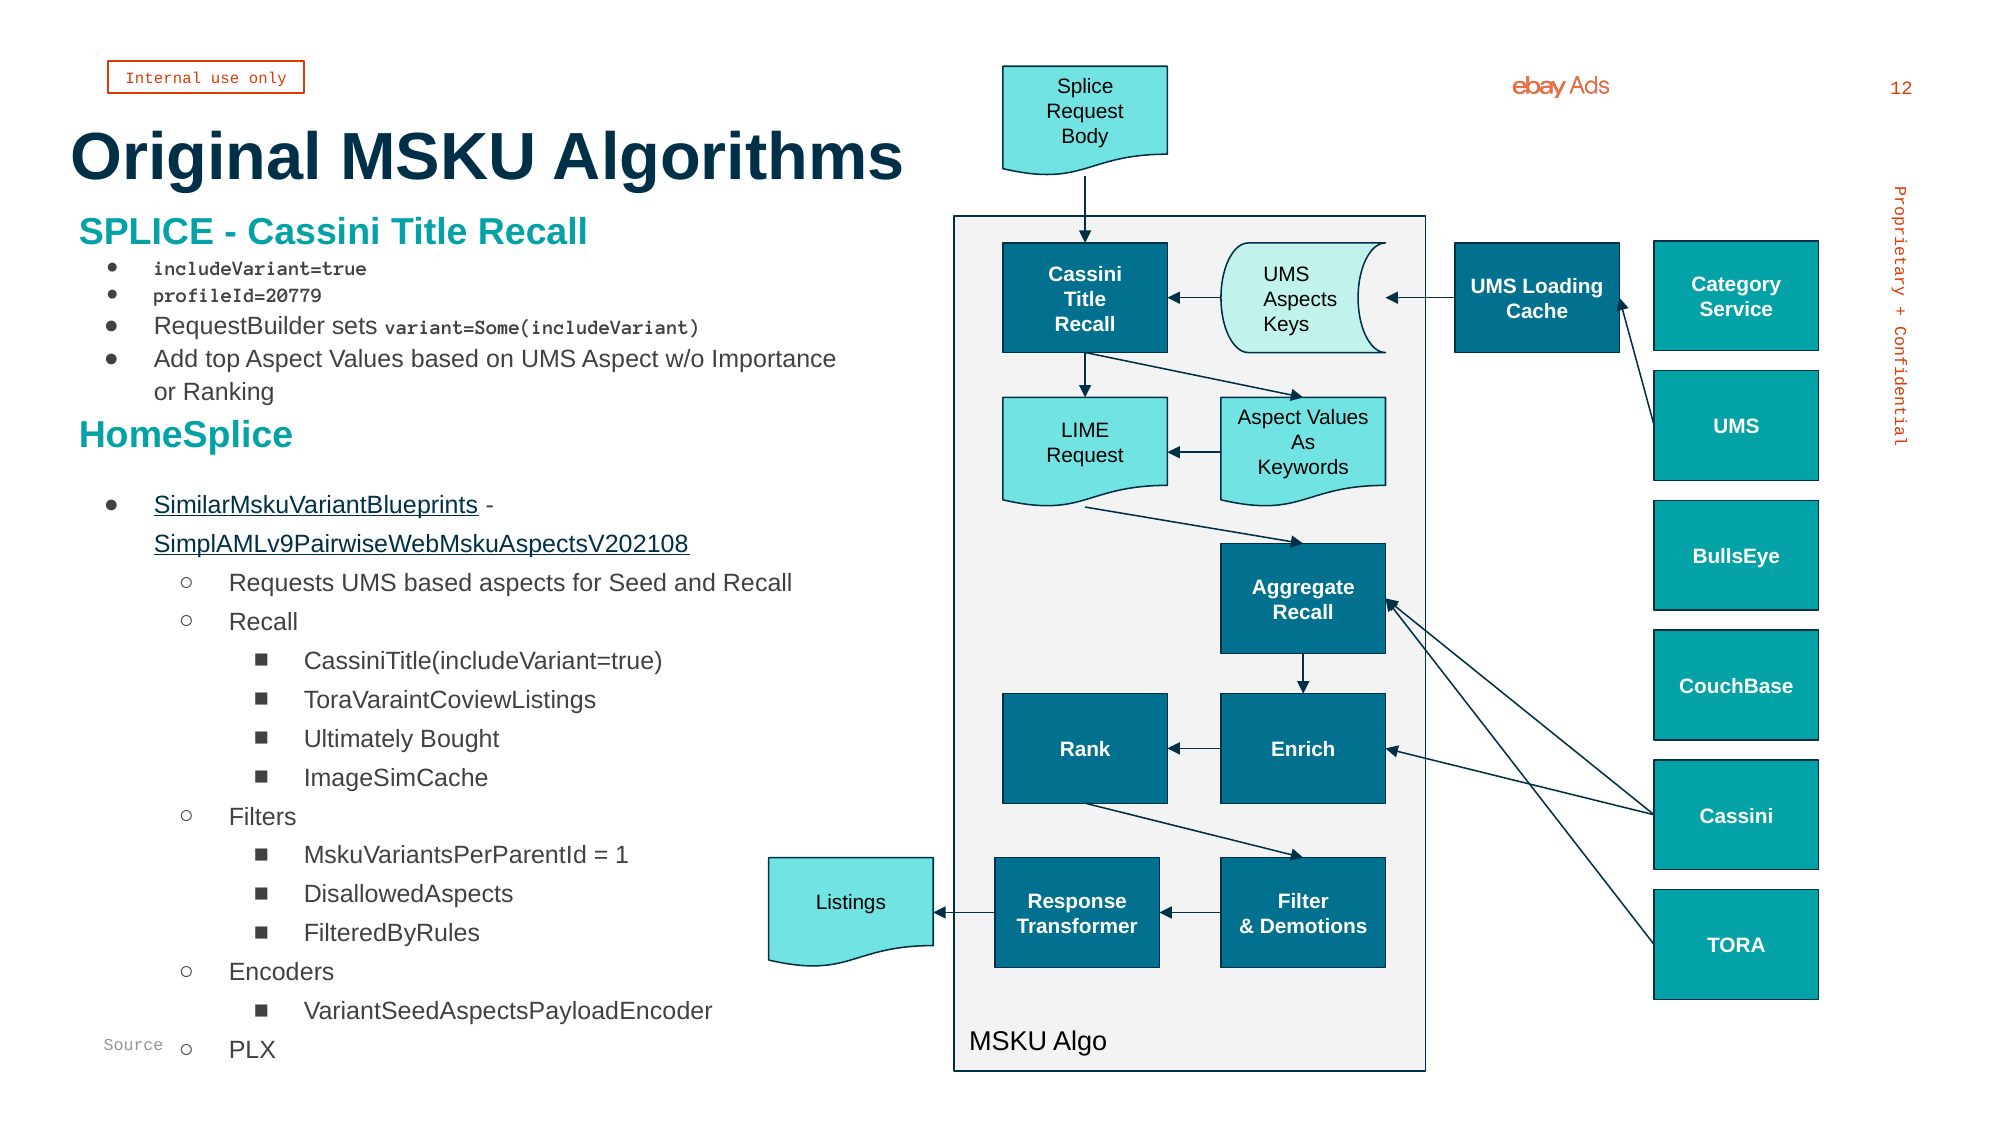

# Original MSKU Algorithms
Splice
Request
Body
12
SPLICE - Cassini Title Recall
includeVariant=true
profileId=20779
RequestBuilder sets variant=Some(includeVariant)
Add top Aspect Values based on UMS Aspect w/o Importance or Ranking
HomeSplice
SimilarMskuVariantBlueprints - SimplAMLv9PairwiseWebMskuAspectsV202108
Requests UMS based aspects for Seed and Recall
Recall
CassiniTitle(includeVariant=true)
ToraVaraintCoviewListings
Ultimately Bought
ImageSimCache
Filters
MskuVariantsPerParentId = 1
DisallowedAspects
FilteredByRules
Encoders
VariantSeedAspectsPayloadEncoder
PLX

MSKU Algo
Category
Service
Cassini
Title
Recall
UMS
Aspects
Keys
UMS Loading
Cache
UMS
LIME
Request
Aspect Values
As
Keywords
BullsEye
Aggregate
Recall
CouchBase
Rank
Enrich
Cassini
Listings
Response
Transformer
Filter
& Demotions
TORA
Source